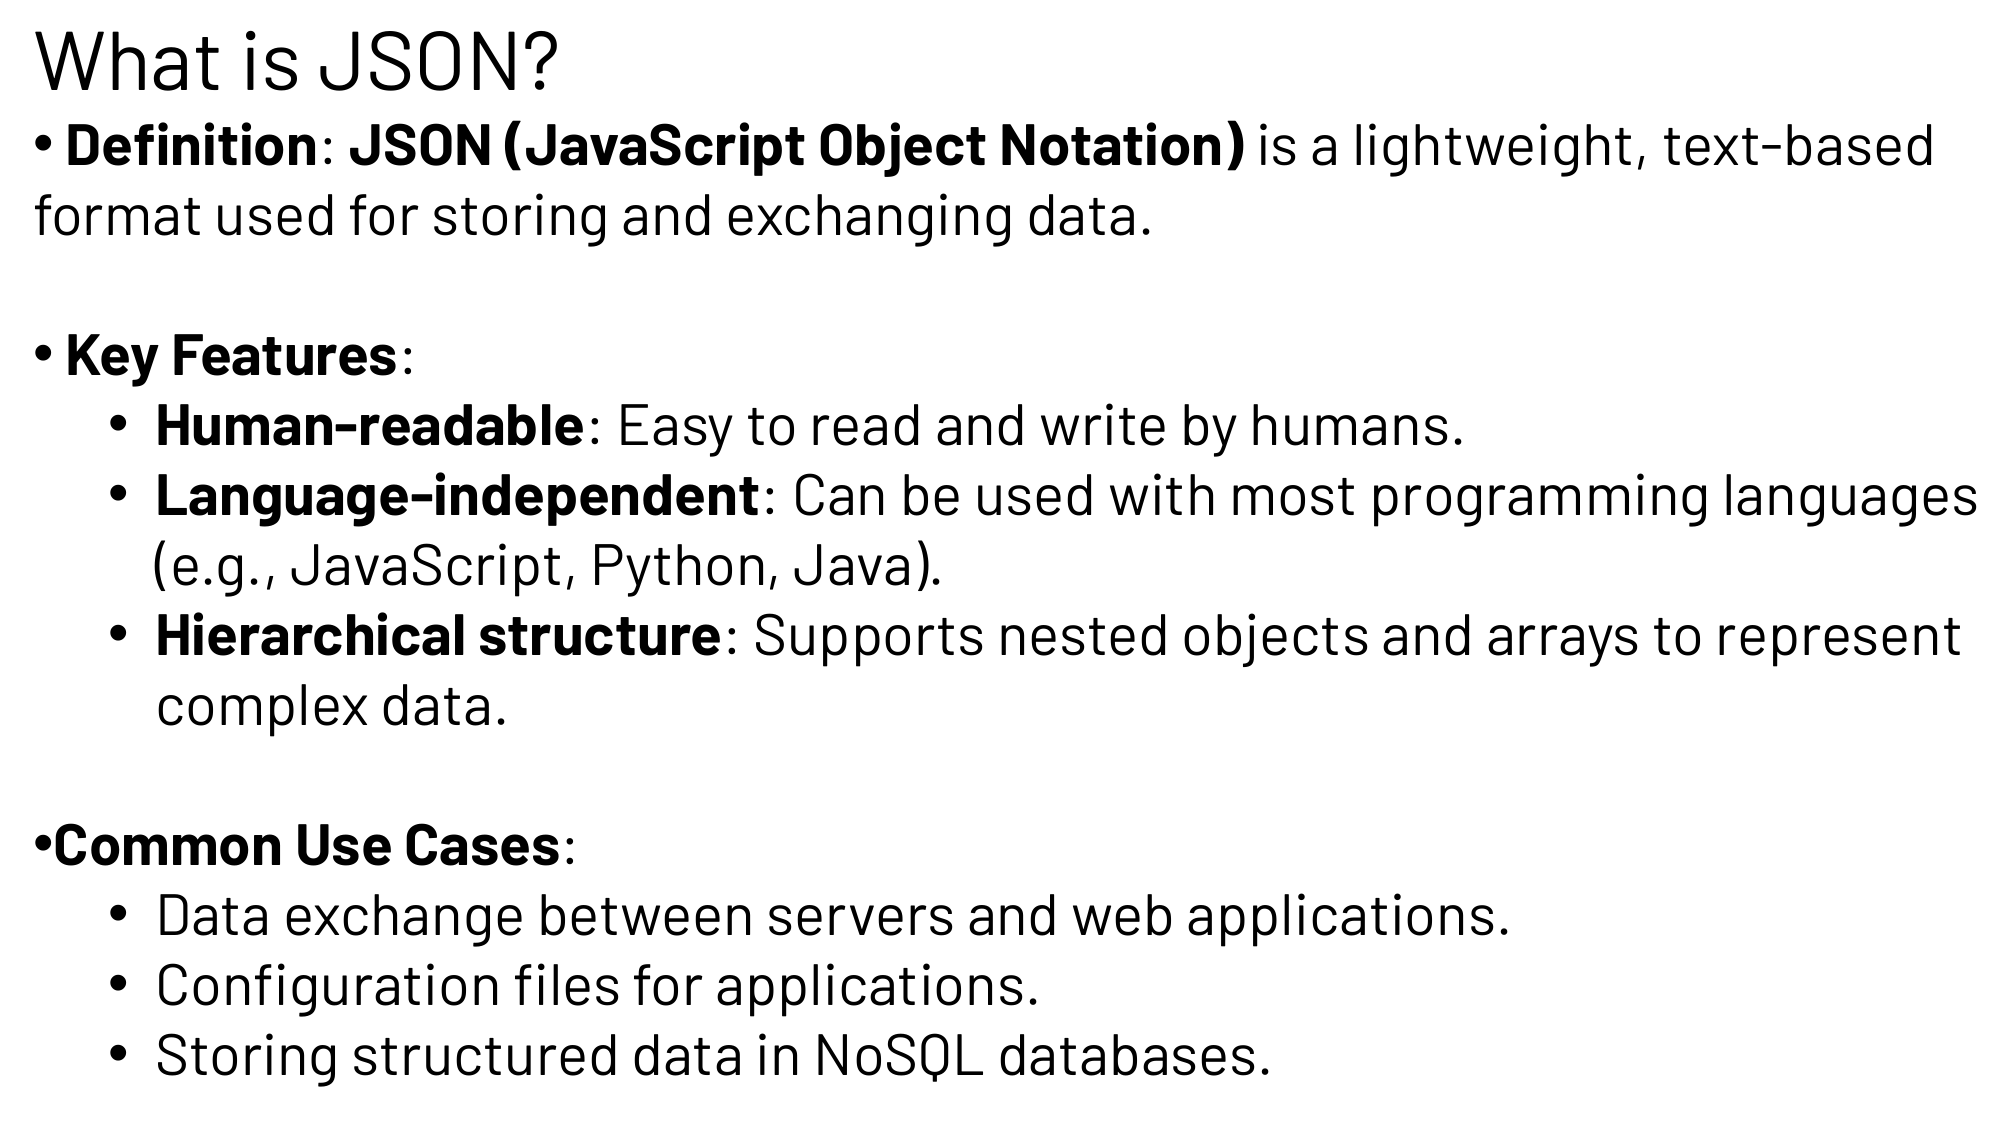

What is JSON?
 Definition: JSON (JavaScript Object Notation) is a lightweight, text-based format used for storing and exchanging data.

 Key Features:
Human-readable: Easy to read and write by humans.
Language-independent: Can be used with most programming languages (e.g., JavaScript, Python, Java).
Hierarchical structure: Supports nested objects and arrays to represent complex data.

Common Use Cases:
Data exchange between servers and web applications.
Configuration files for applications.
Storing structured data in NoSQL databases.